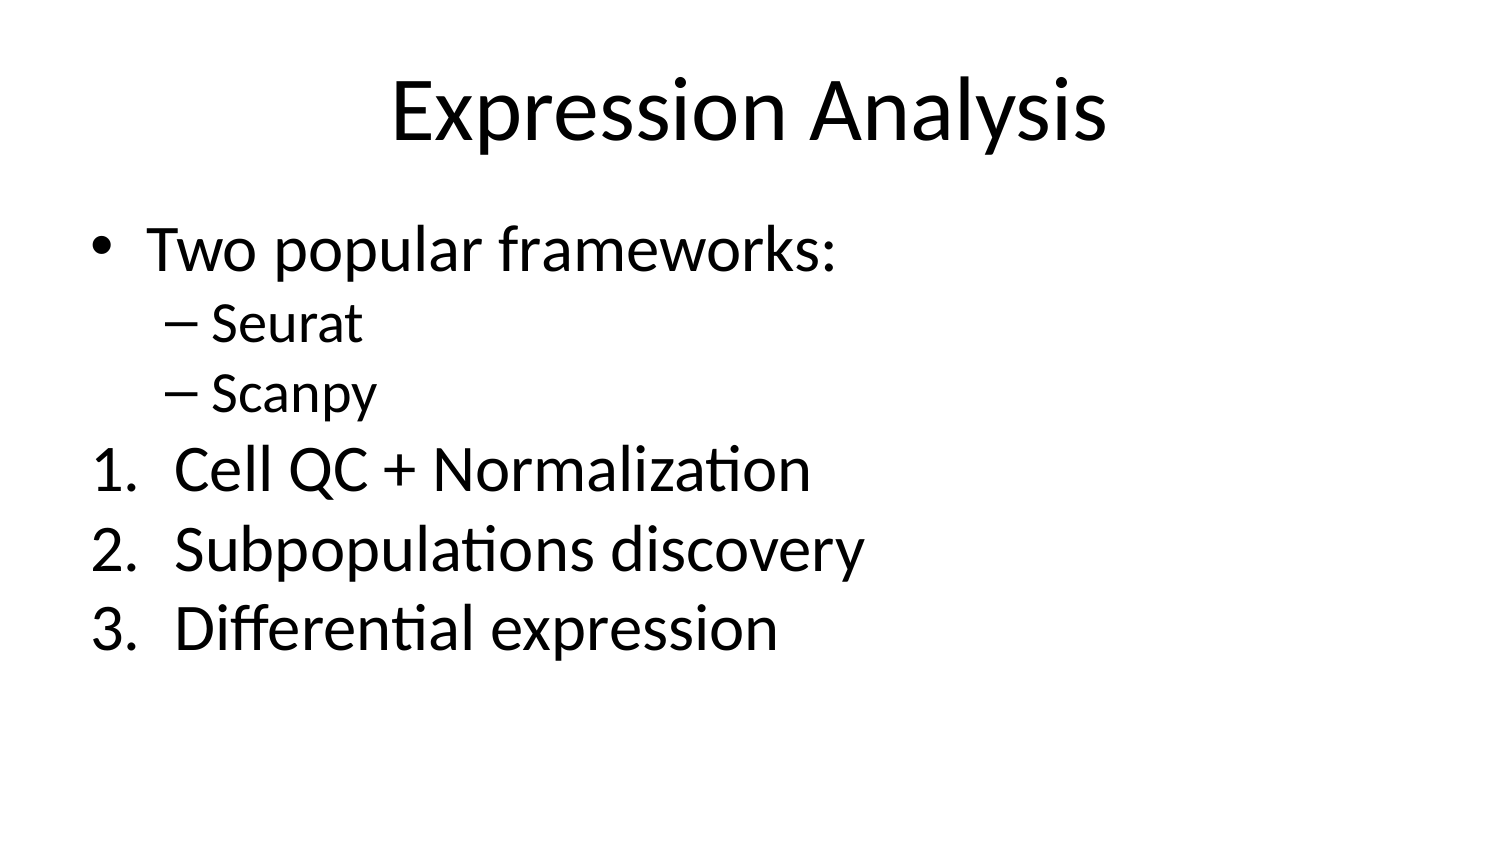

# Expression Analysis
Two popular frameworks:
Seurat
Scanpy
Cell QC + Normalization
Subpopulations discovery
Differential expression